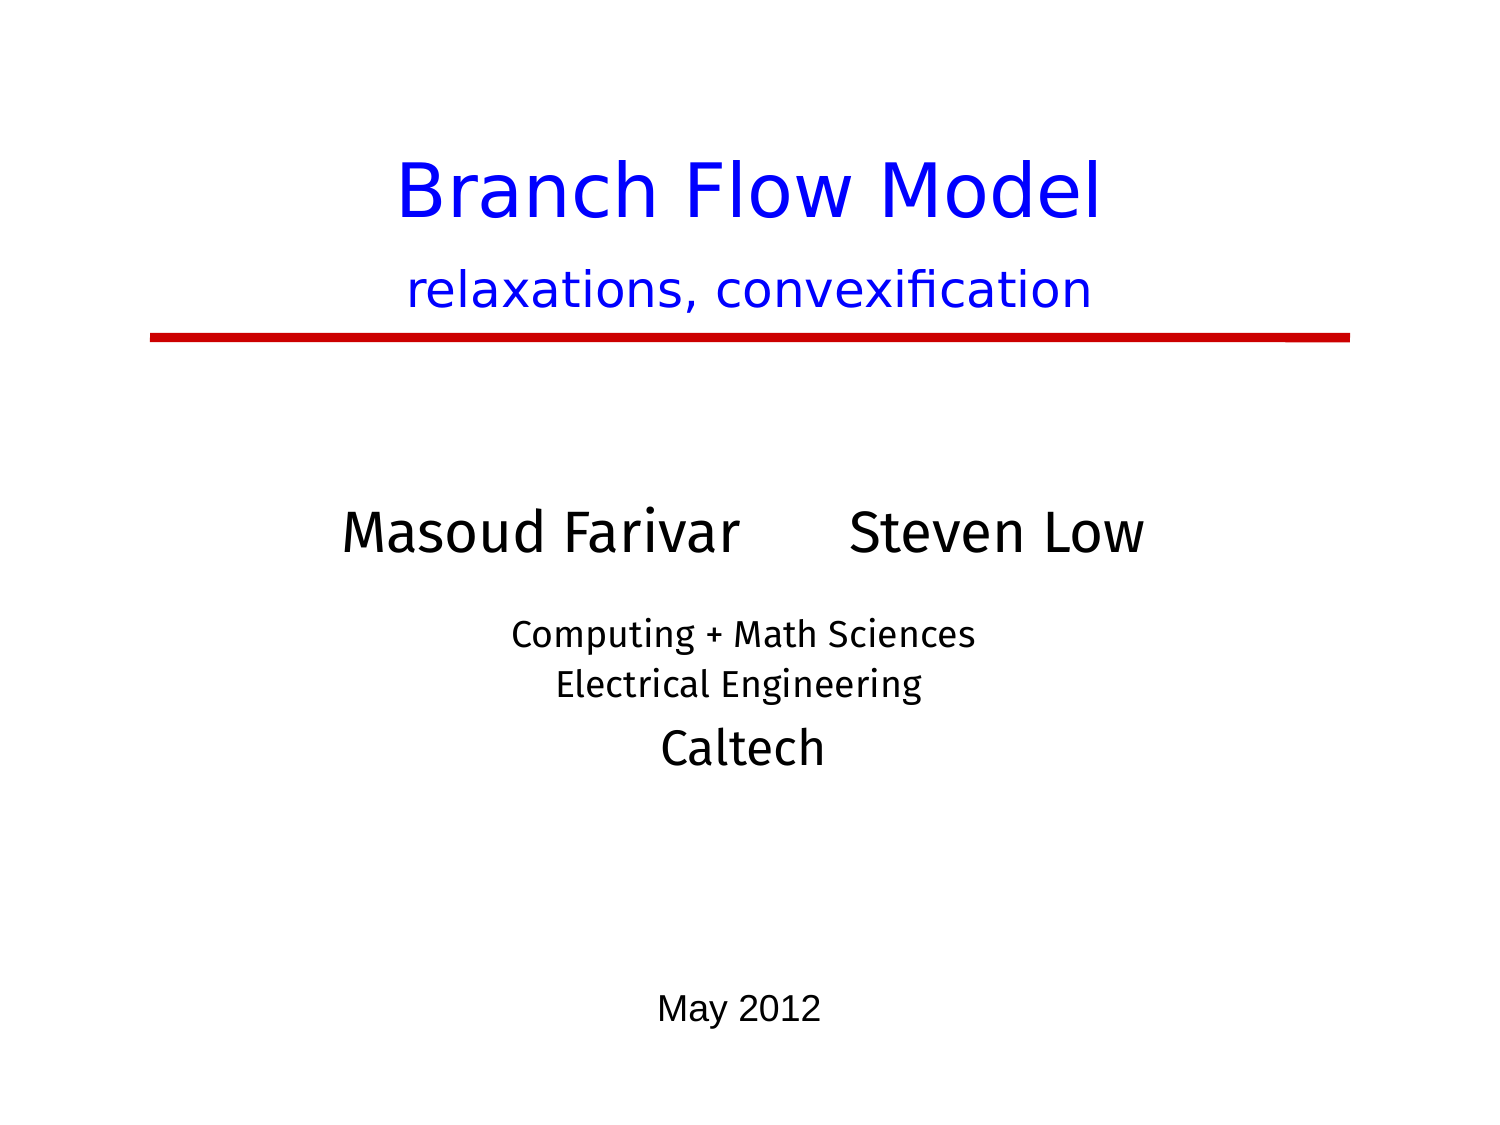

# Branch Flow Model relaxations, convexification

Masoud Farivar       Steven Low

Computing + Math Sciences
Electrical Engineering
Caltech

May 2012